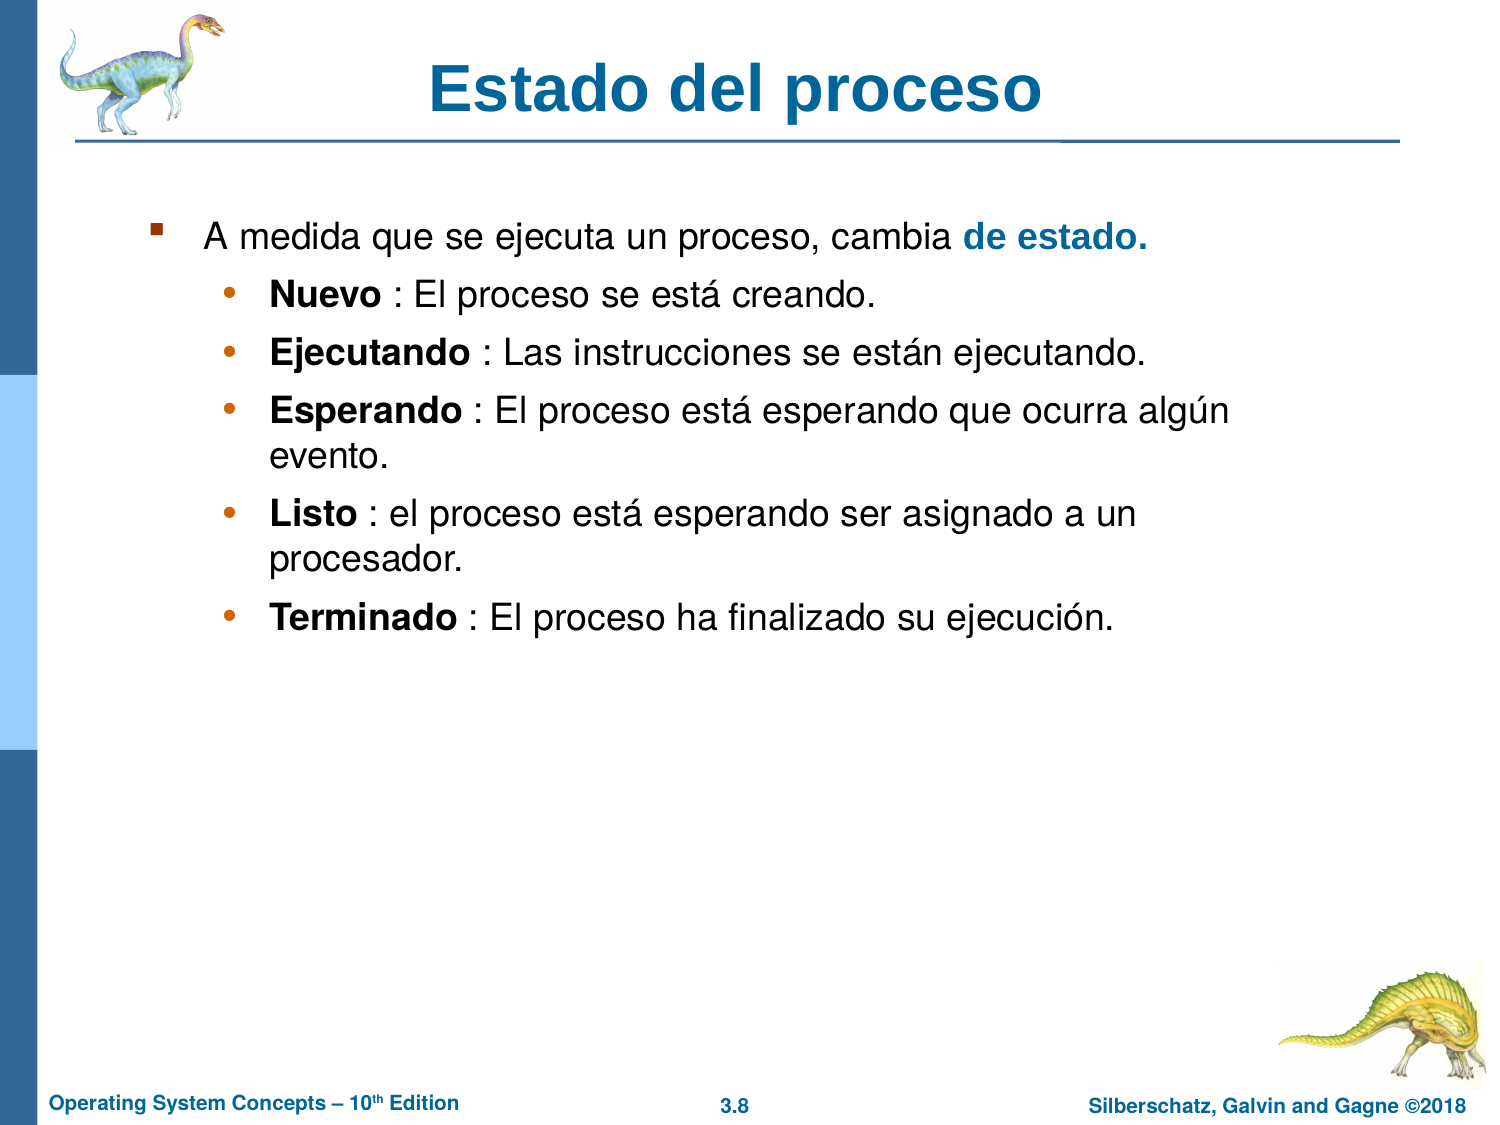

# Estado del proceso
A medida que se ejecuta un proceso, cambia de estado.
Nuevo : El proceso se está creando.
Ejecutando : Las instrucciones se están ejecutando.
Esperando : El proceso está esperando que ocurra algún evento.
Listo : el proceso está esperando ser asignado a un procesador.
Terminado : El proceso ha finalizado su ejecución.